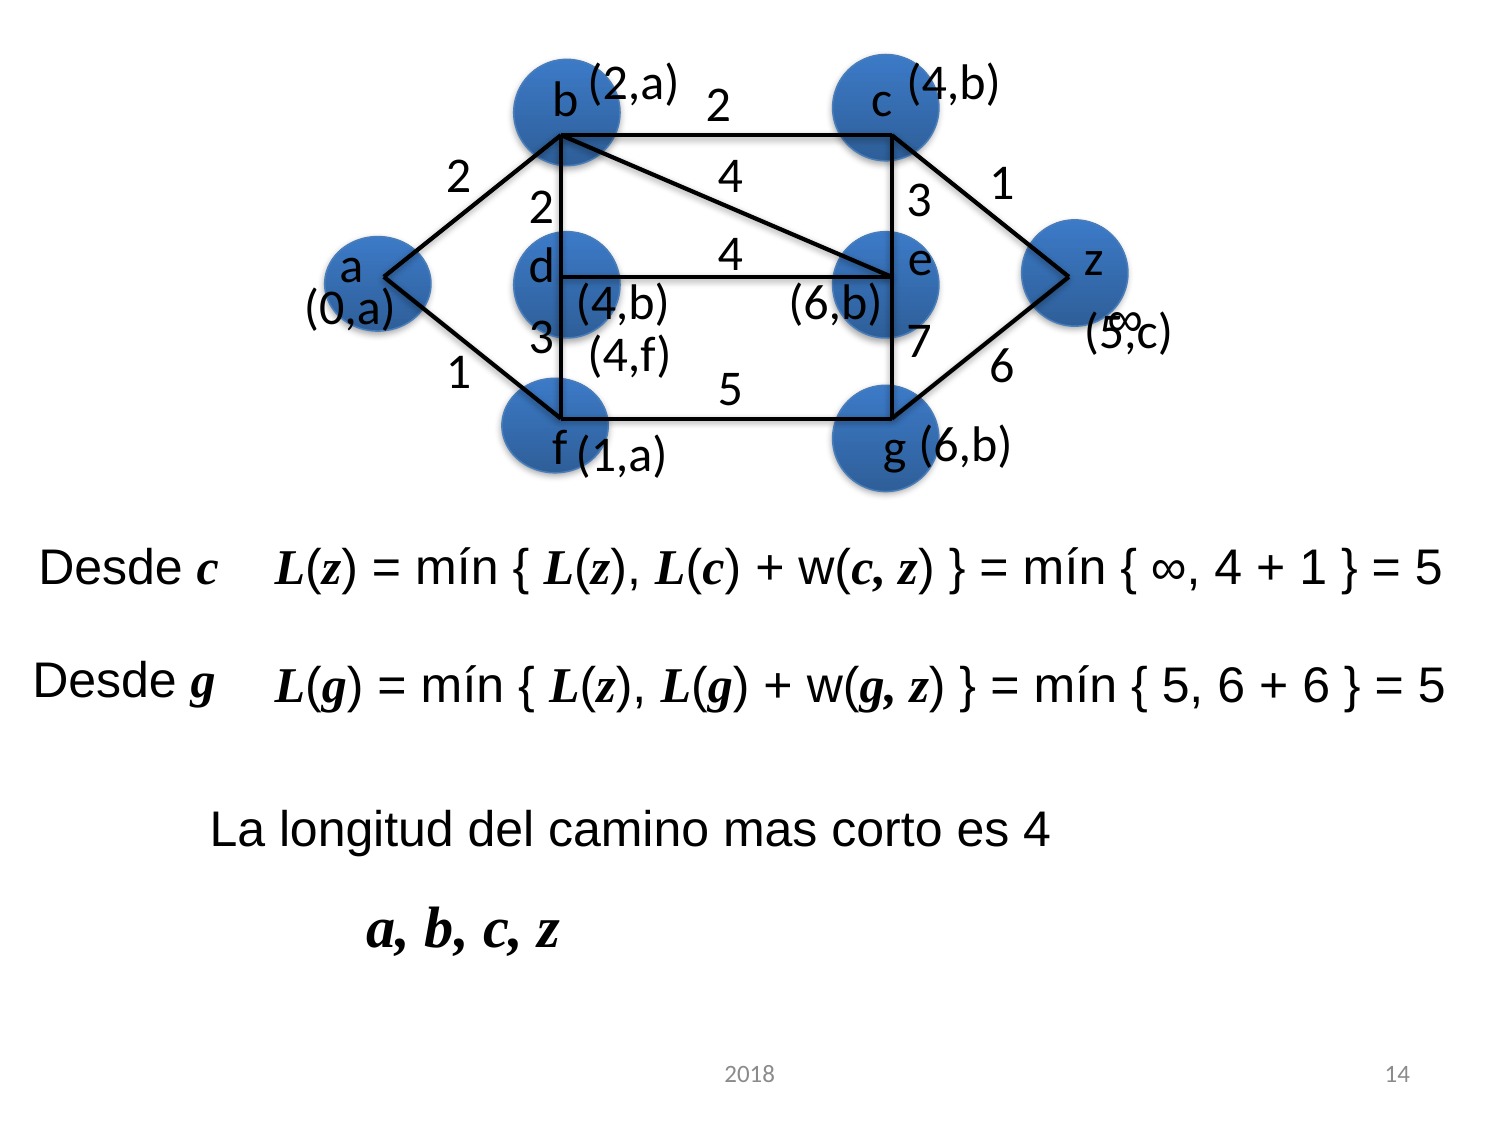

(2,a)
(4,b)

b
c
2
2
4
1
3
2
4
e
z
a
d

(0,a)
3
7
6
1
5

f
g
(1,a)

(4,b)
(6,b)
∞
(5,c)
(4,f)

(6,b)
Desde c
L(z) = mín { L(z), L(c) + w(c, z) } = mín { ∞, 4 + 1 } = 5
Desde g
L(g) = mín { L(z), L(g) + w(g, z) } = mín { 5, 6 + 6 } = 5
La longitud del camino mas corto es 4
a, b, c, z
2018
14